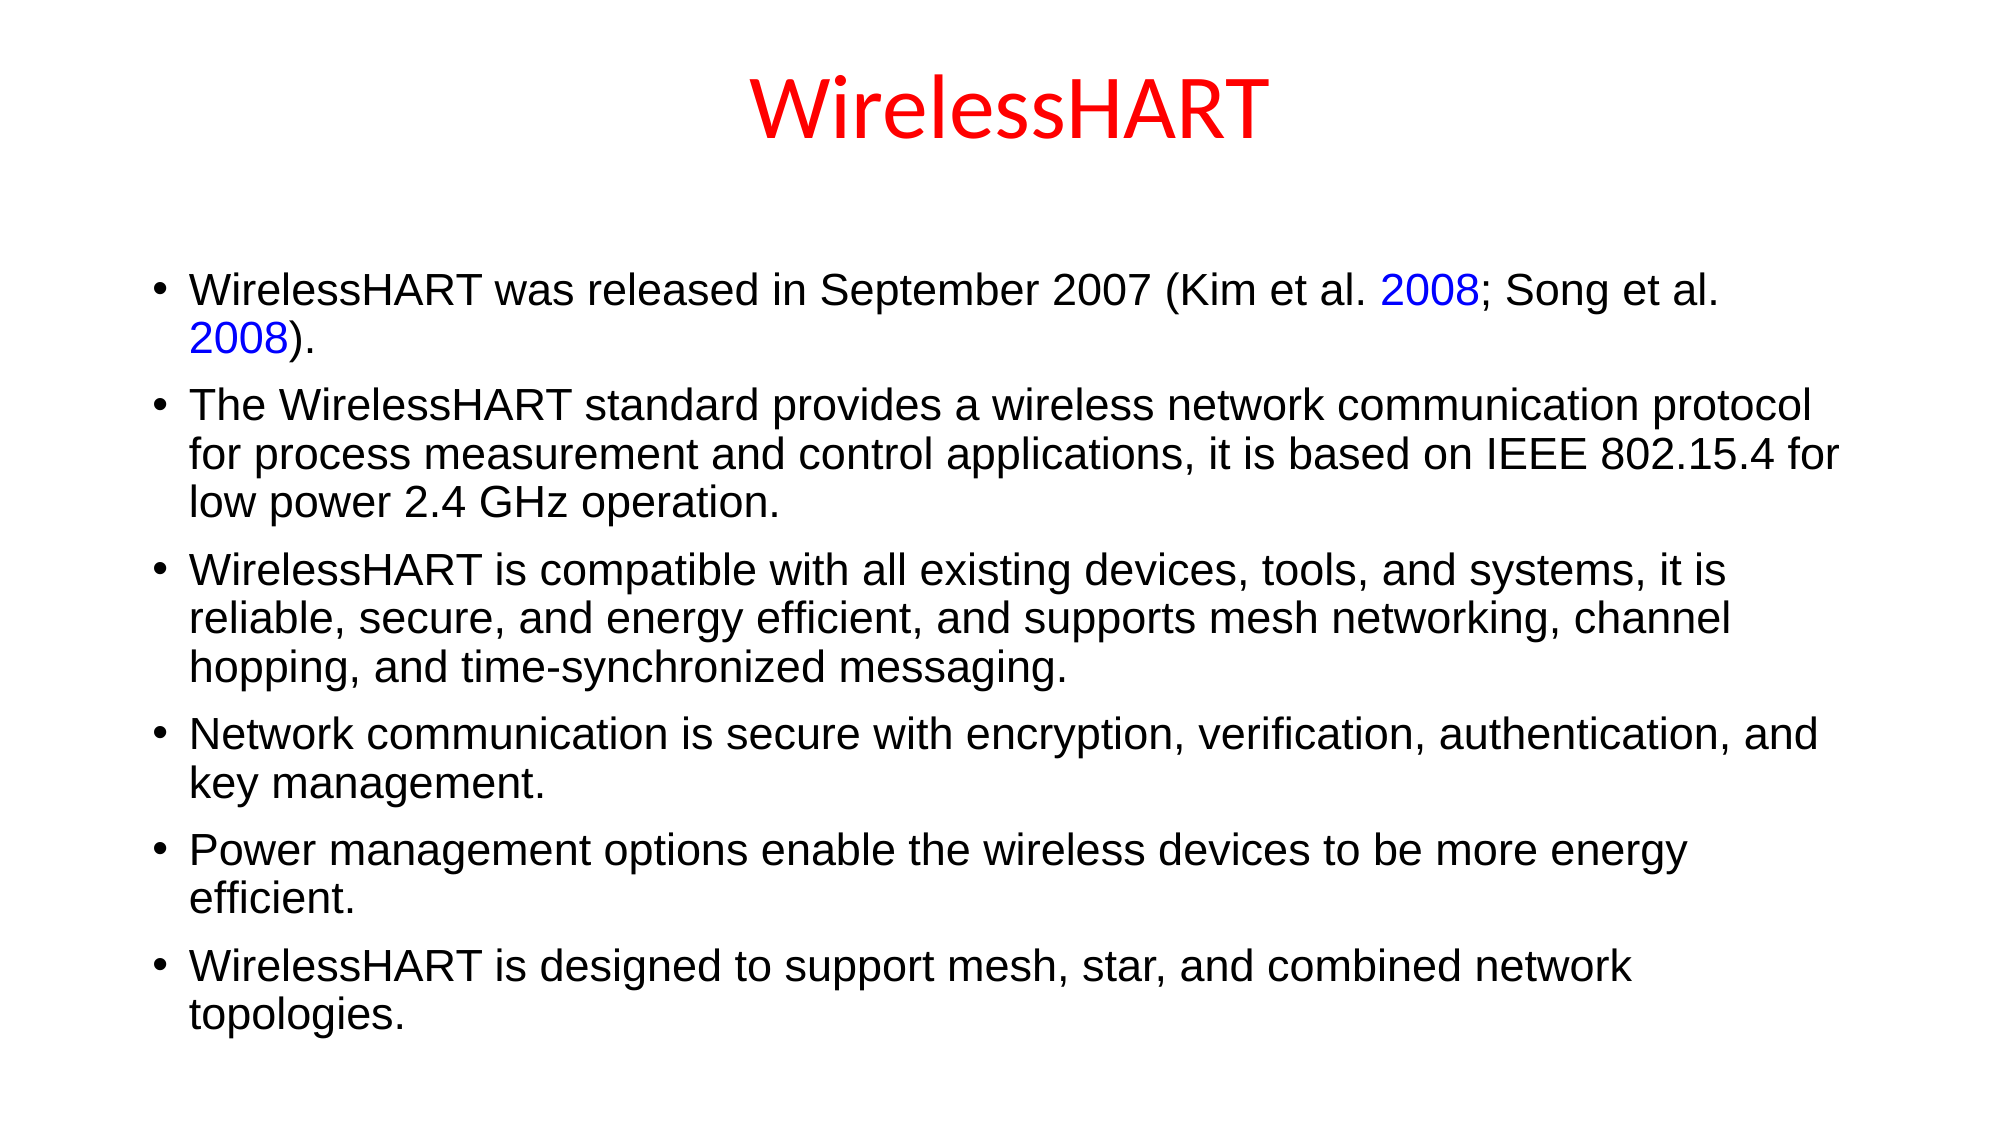

# WirelessHART
WirelessHART was released in September 2007 (Kim et al. 2008; Song et al. 2008).
The WirelessHART standard provides a wireless network communication protocol for process measurement and control applications, it is based on IEEE 802.15.4 for low power 2.4 GHz operation.
WirelessHART is compatible with all existing devices, tools, and systems, it is reliable, secure, and energy efficient, and supports mesh networking, channel hopping, and time-synchronized messaging.
Network communication is secure with encryption, verification, authentication, and key management.
Power management options enable the wireless devices to be more energy efficient.
WirelessHART is designed to support mesh, star, and combined network topologies.